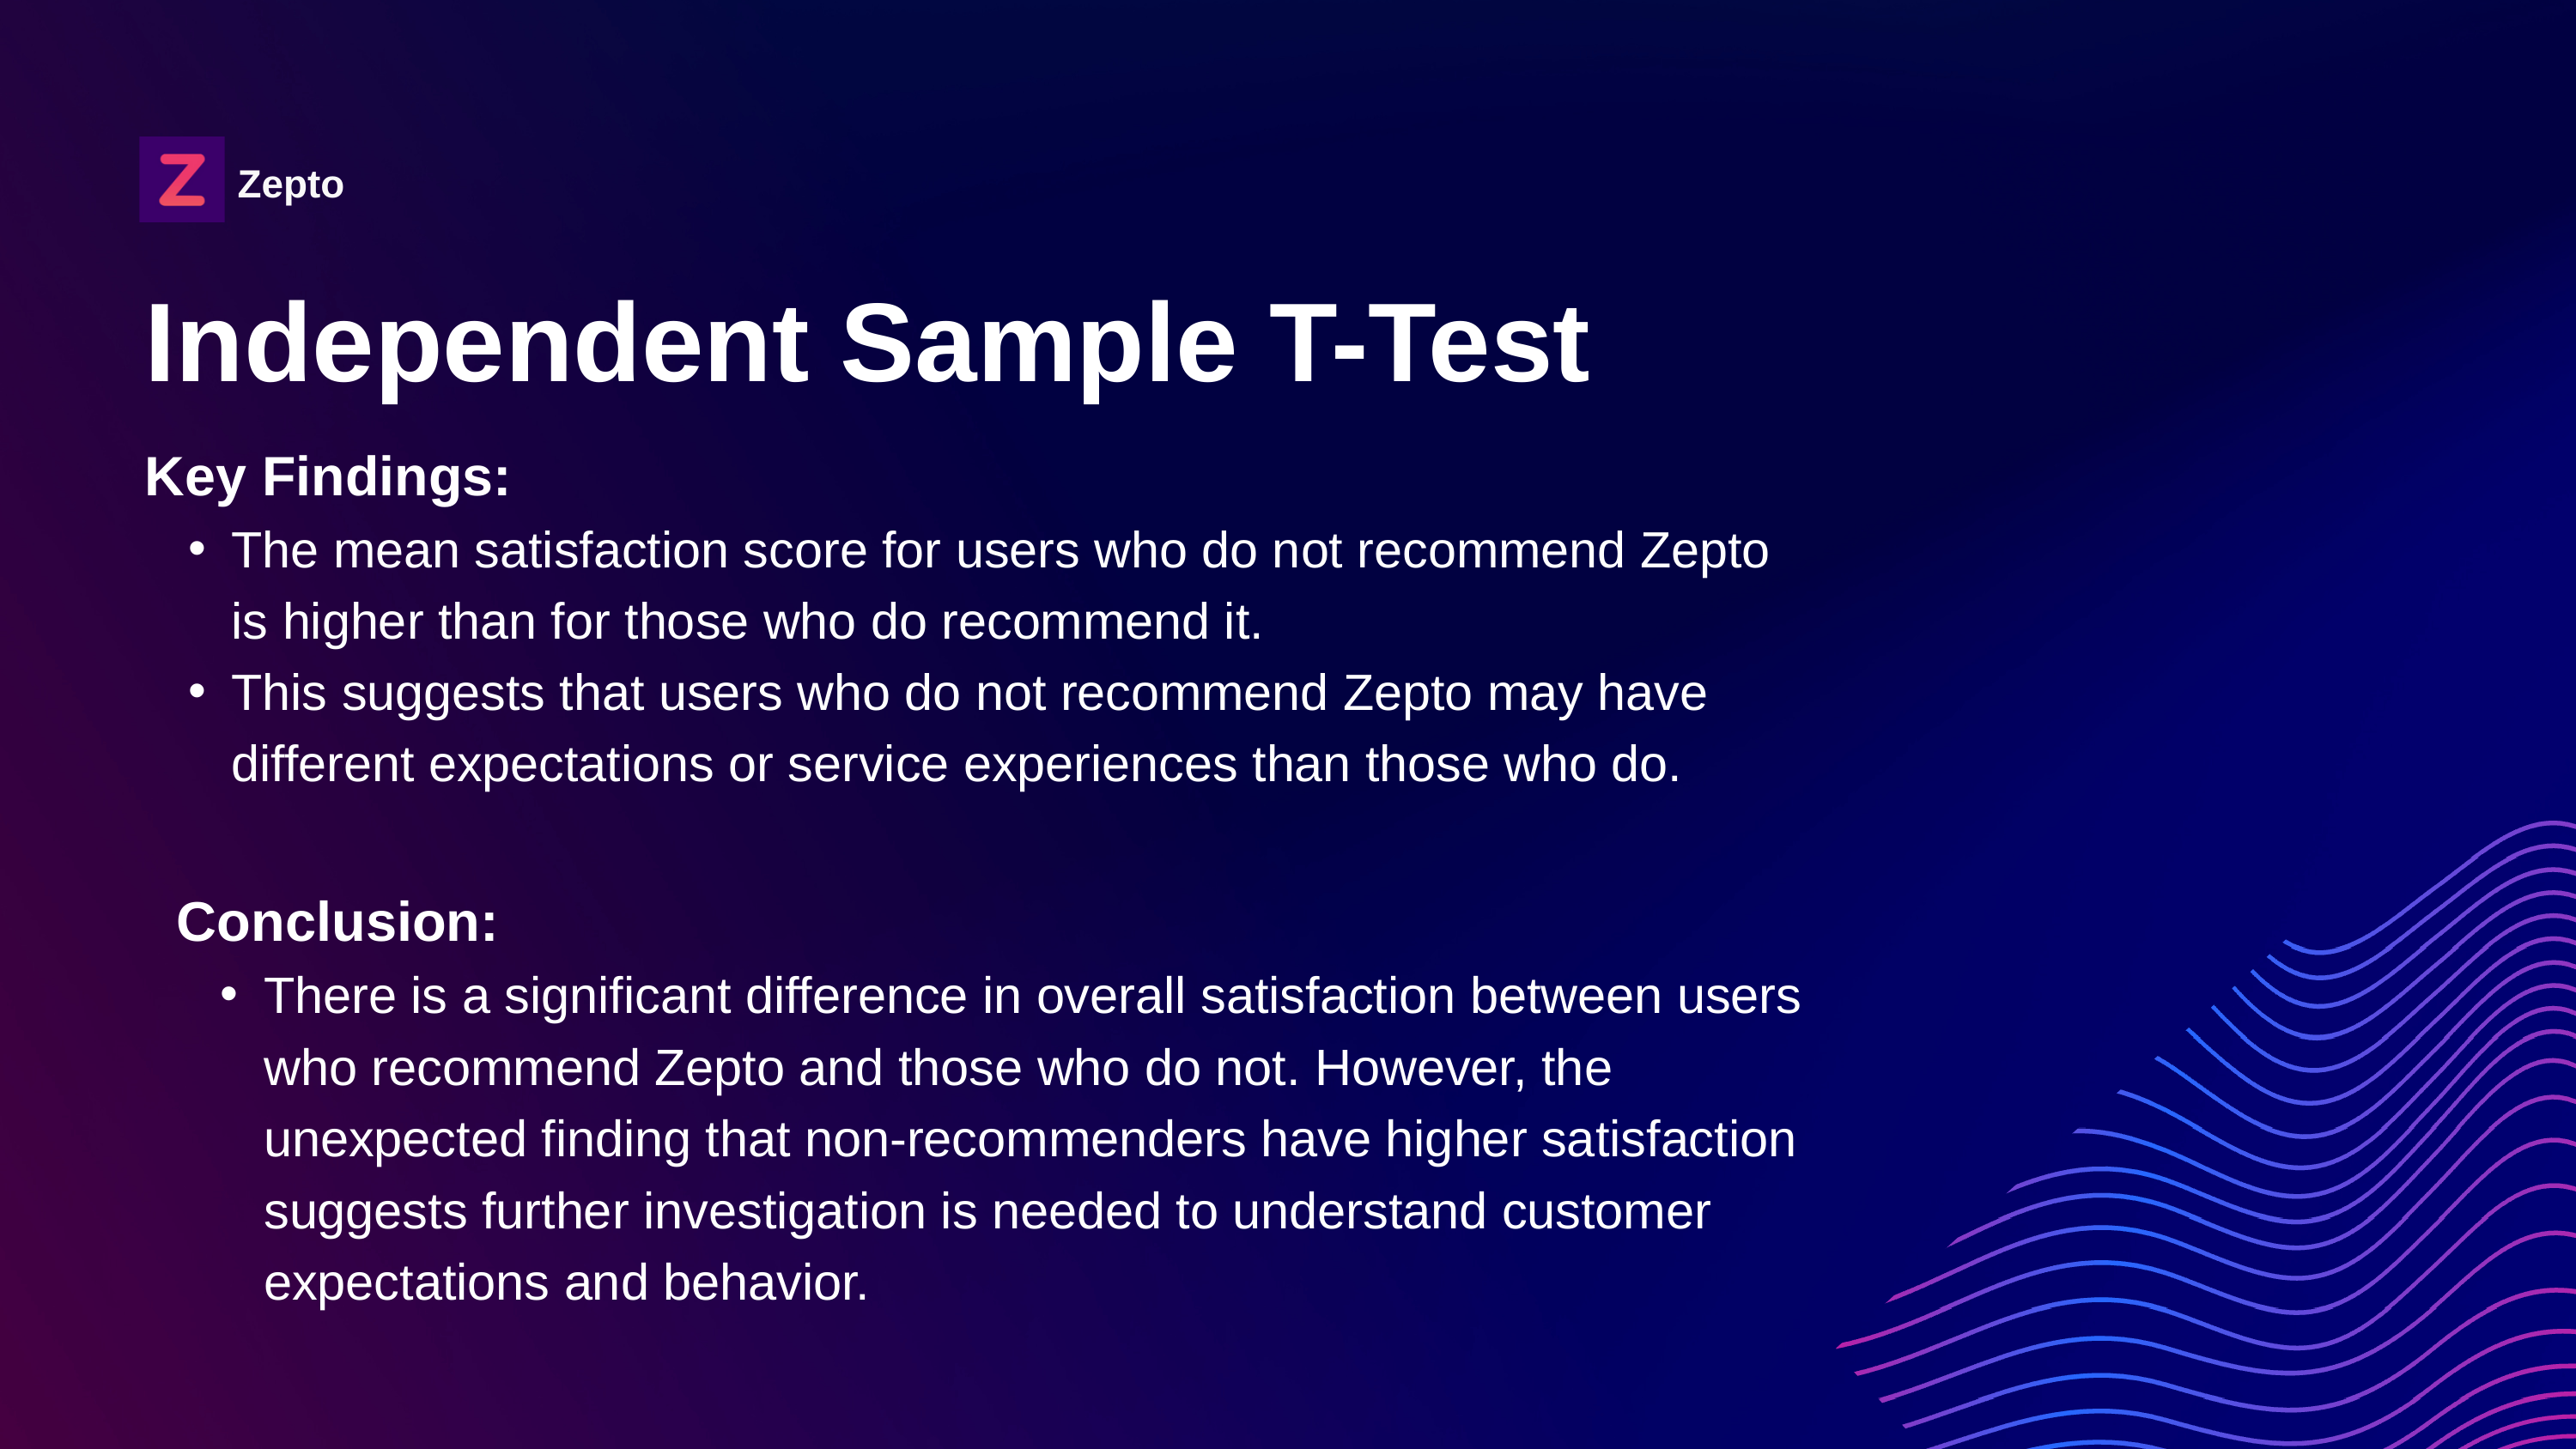

Zepto
Independent Sample T-Test
Key Findings:
The mean satisfaction score for users who do not recommend Zepto is higher than for those who do recommend it.
This suggests that users who do not recommend Zepto may have different expectations or service experiences than those who do.

Conclusion:
There is a significant difference in overall satisfaction between users who recommend Zepto and those who do not. However, the unexpected finding that non-recommenders have higher satisfaction suggests further investigation is needed to understand customer expectations and behavior.